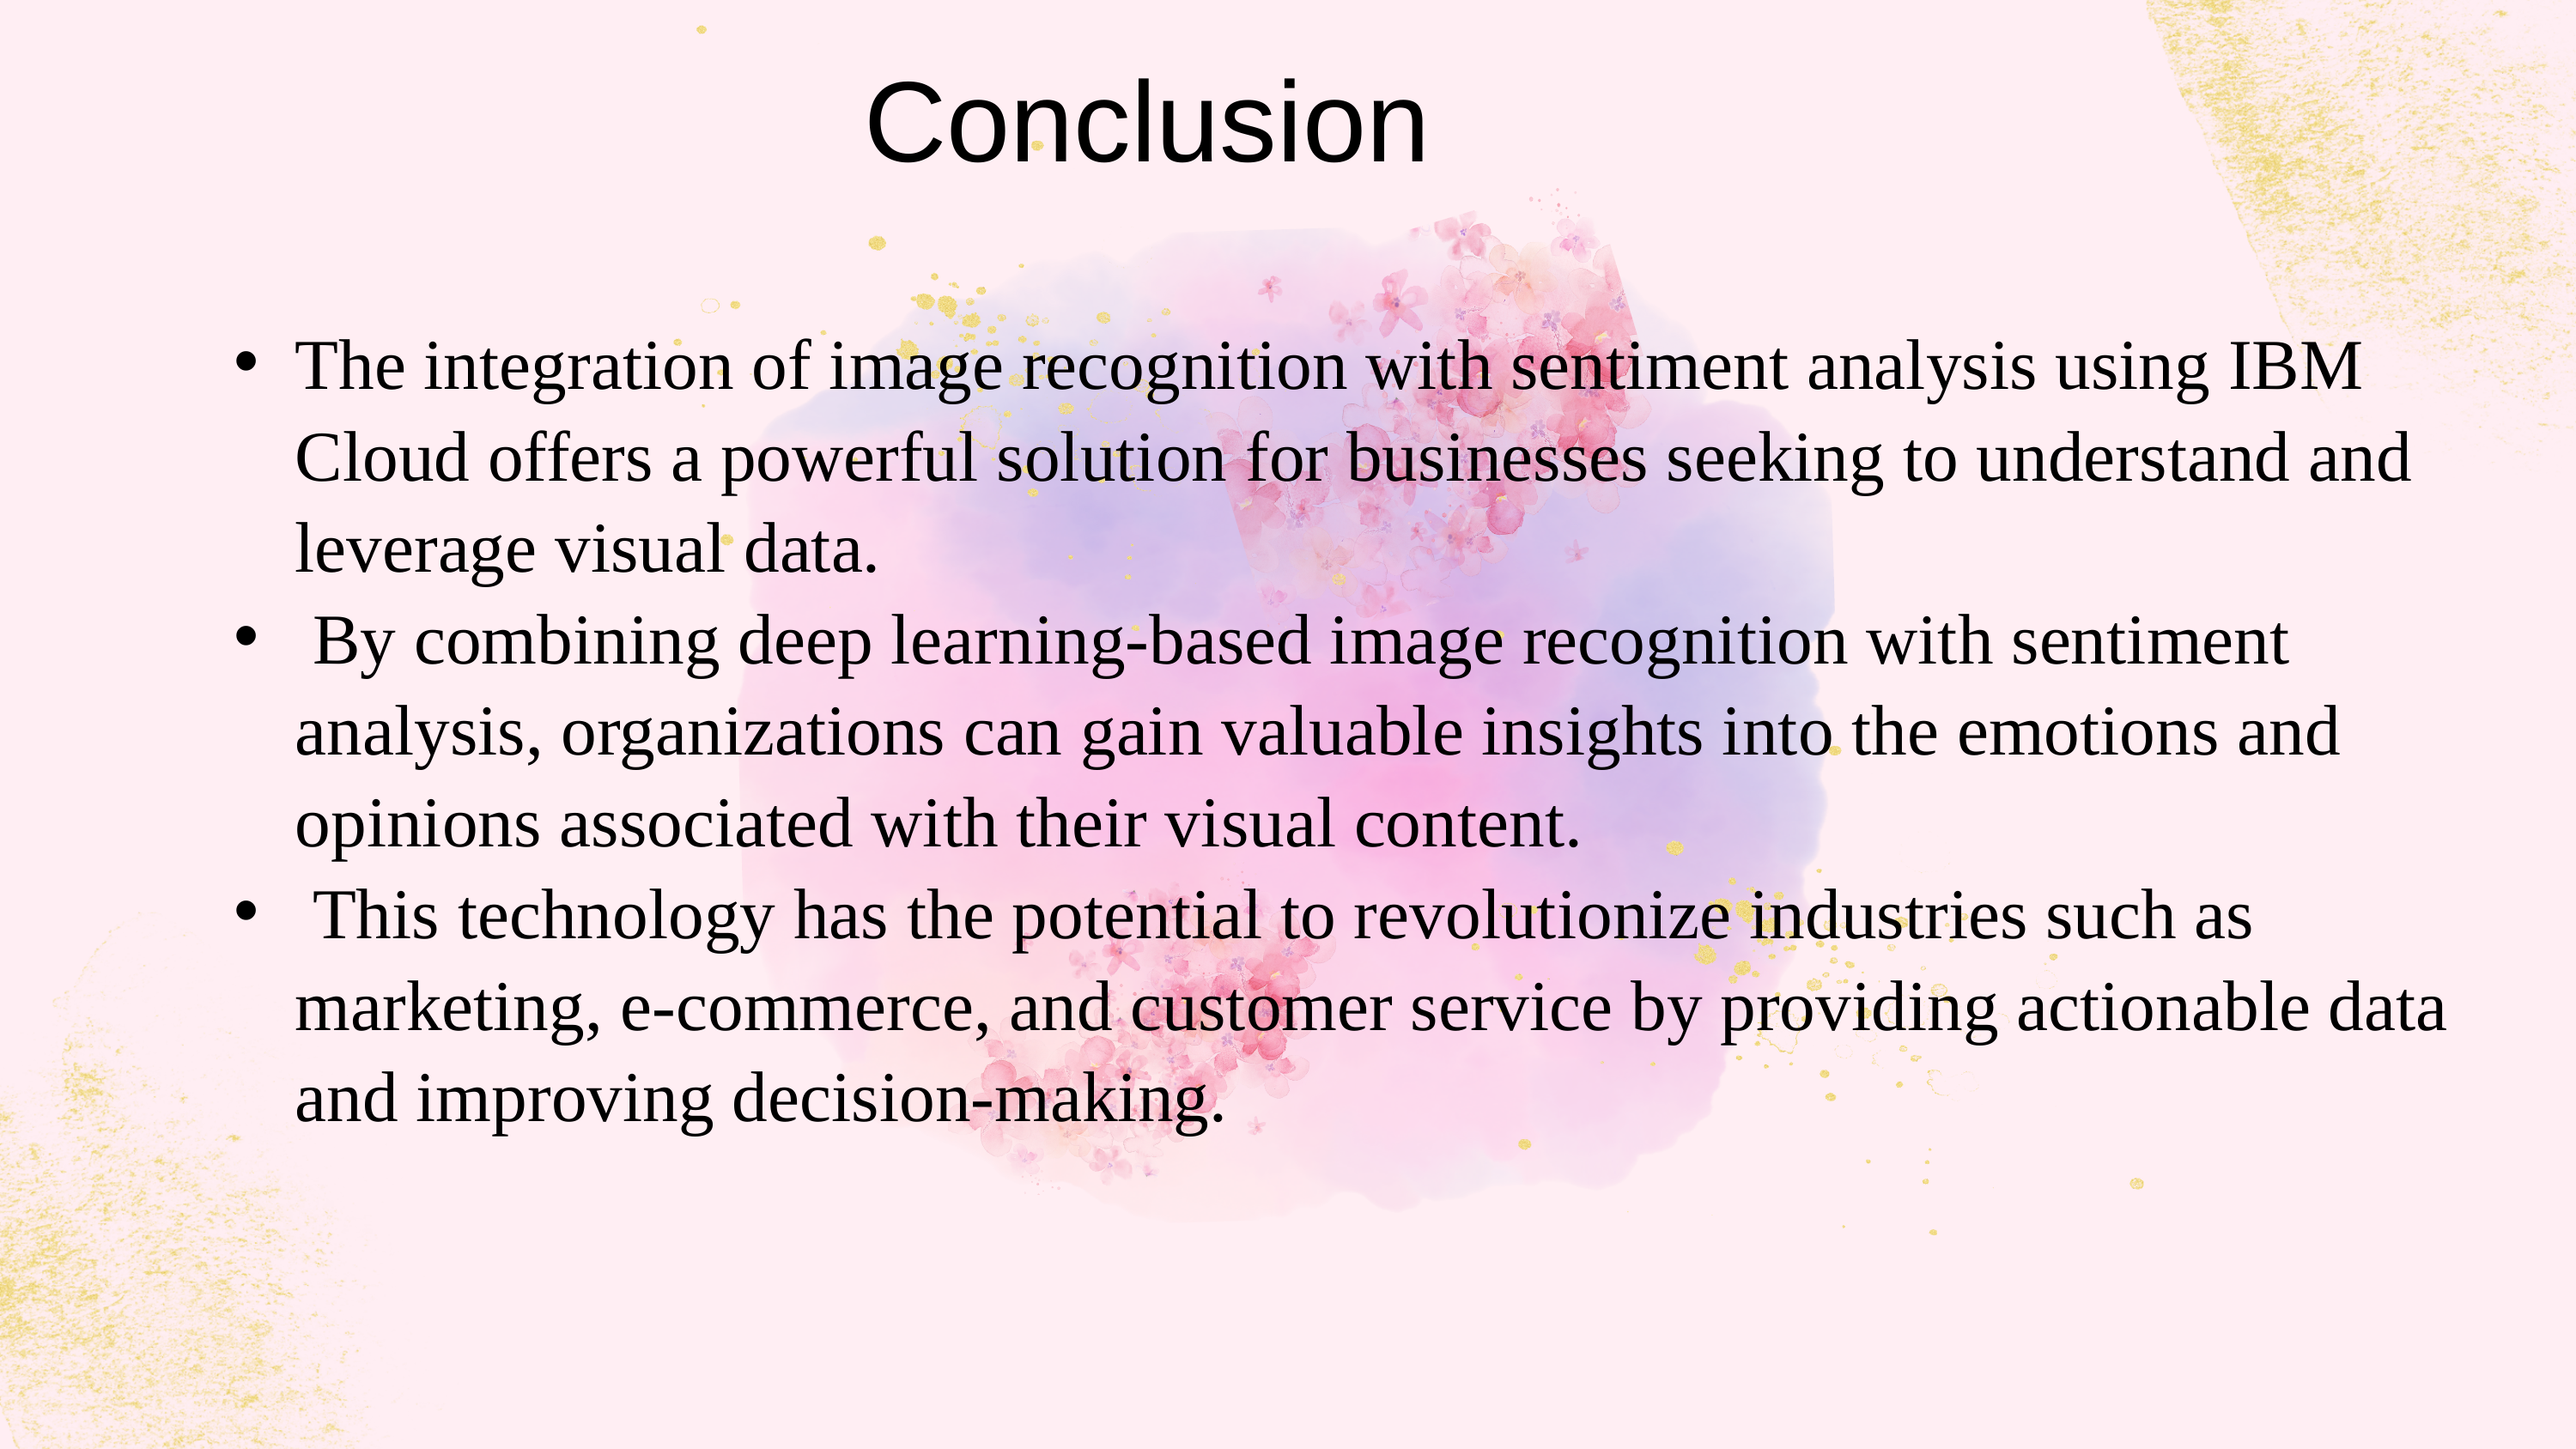

Conclusion

The integration of image recognition with sentiment analysis using IBM Cloud offers a powerful solution for businesses seeking to understand and leverage visual data.
 By combining deep learning-based image recognition with sentiment analysis, organizations can gain valuable insights into the emotions and opinions associated with their visual content.
 This technology has the potential to revolutionize industries such as marketing, e-commerce, and customer service by providing actionable data and improving decision-making.